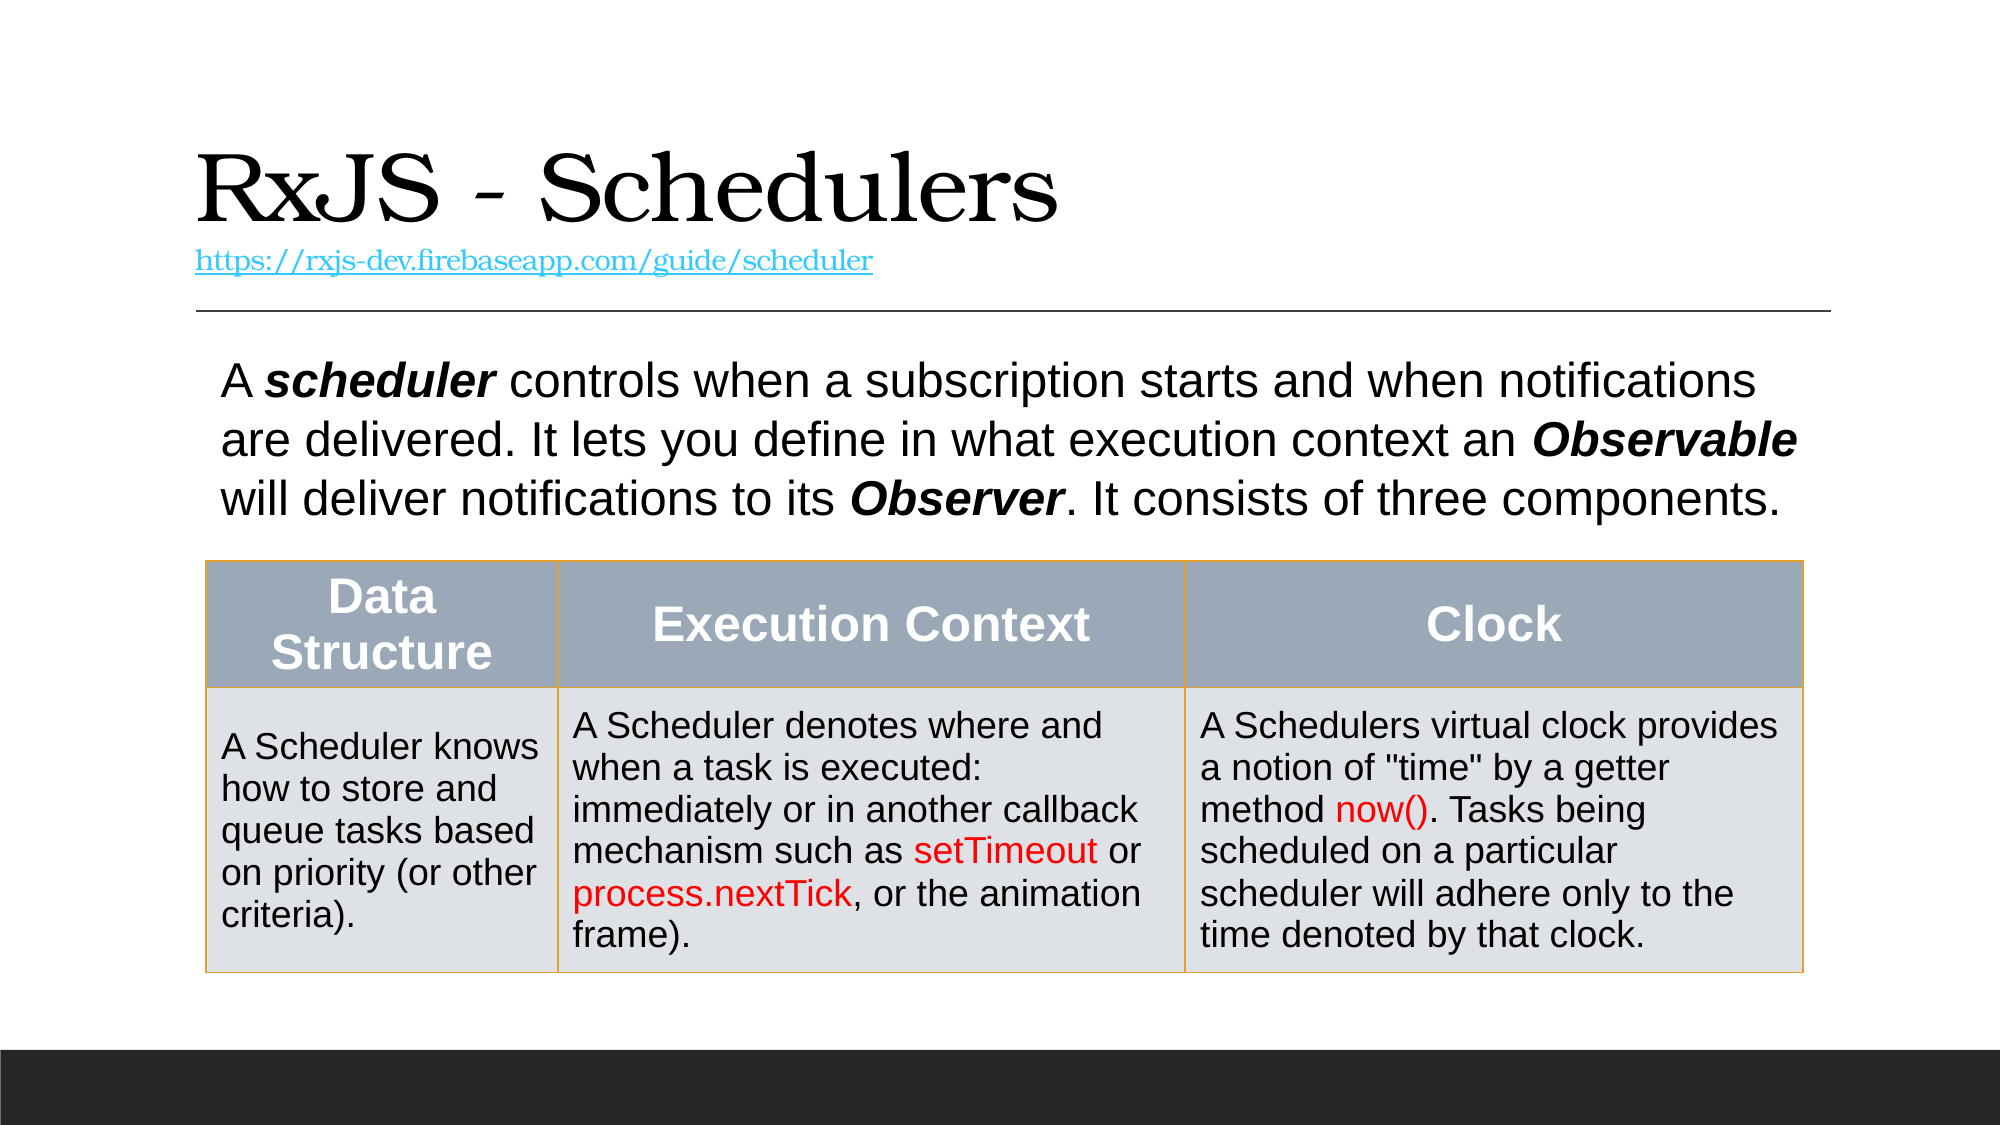

# RxJS - Schedulers https://rxjs-dev.firebaseapp.com/guide/scheduler
A scheduler controls when a subscription starts and when notifications are delivered. It lets you define in what execution context an Observable will deliver notifications to its Observer. It consists of three components.
| Data Structure | Execution Context | Clock |
| --- | --- | --- |
| A Scheduler knows how to store and queue tasks based on priority (or other criteria). | A Scheduler denotes where and when a task is executed: immediately or in another callback mechanism such as setTimeout or process.nextTick, or the animation frame). | A Schedulers virtual clock provides a notion of "time" by a getter method now(). Tasks being scheduled on a particular scheduler will adhere only to the time denoted by that clock. |